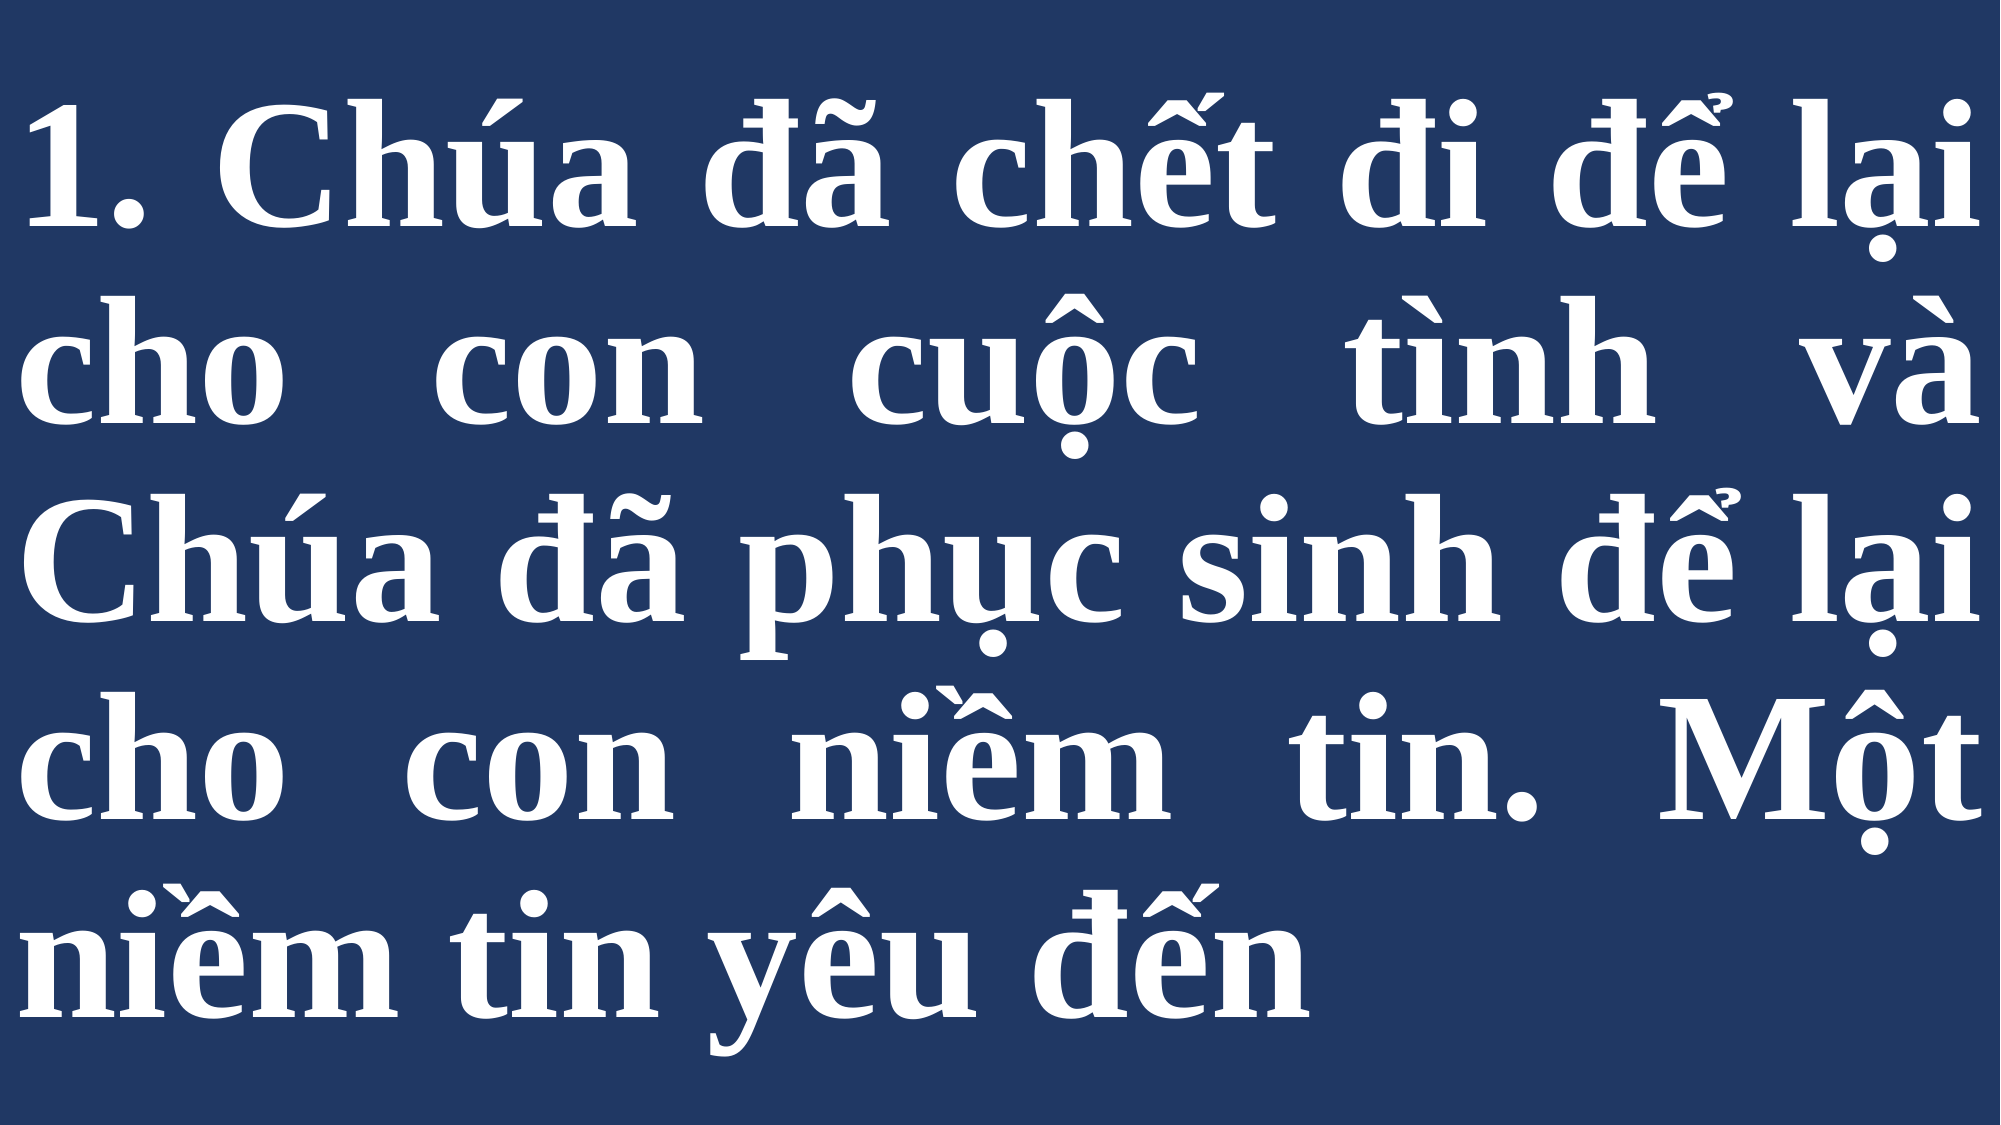

# 1. Chúa đã chết đi để lại cho con cuộc tình và Chúa đã phục sinh để lại cho con niềm tin. Một niềm tin yêu đến